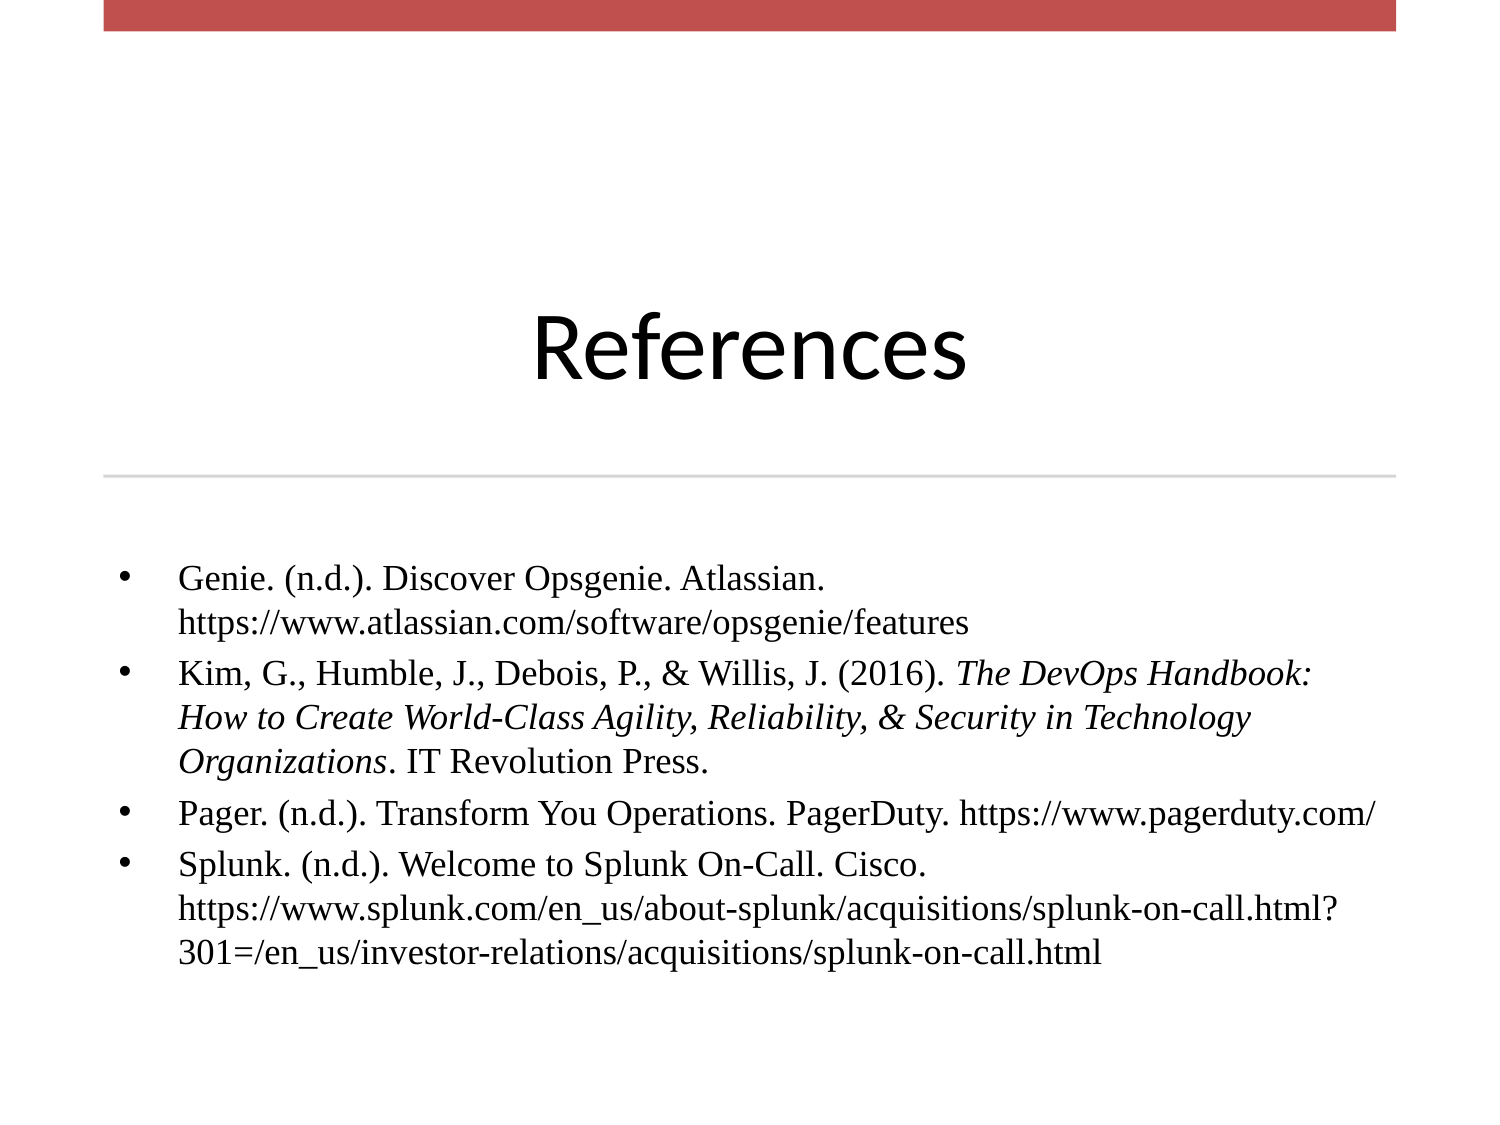

# References

Genie. (n.d.). Discover Opsgenie. Atlassian. https://www.atlassian.com/software/opsgenie/features
Kim, G., Humble, J., Debois, P., & Willis, J. (2016). The DevOps Handbook: How to Create World-Class Agility, Reliability, & Security in Technology Organizations. IT Revolution Press.
Pager. (n.d.). Transform You Operations. PagerDuty. https://www.pagerduty.com/
Splunk. (n.d.). Welcome to Splunk On-Call. Cisco. https://www.splunk.com/en_us/about-splunk/acquisitions/splunk-on-call.html?301=/en_us/investor-relations/acquisitions/splunk-on-call.html